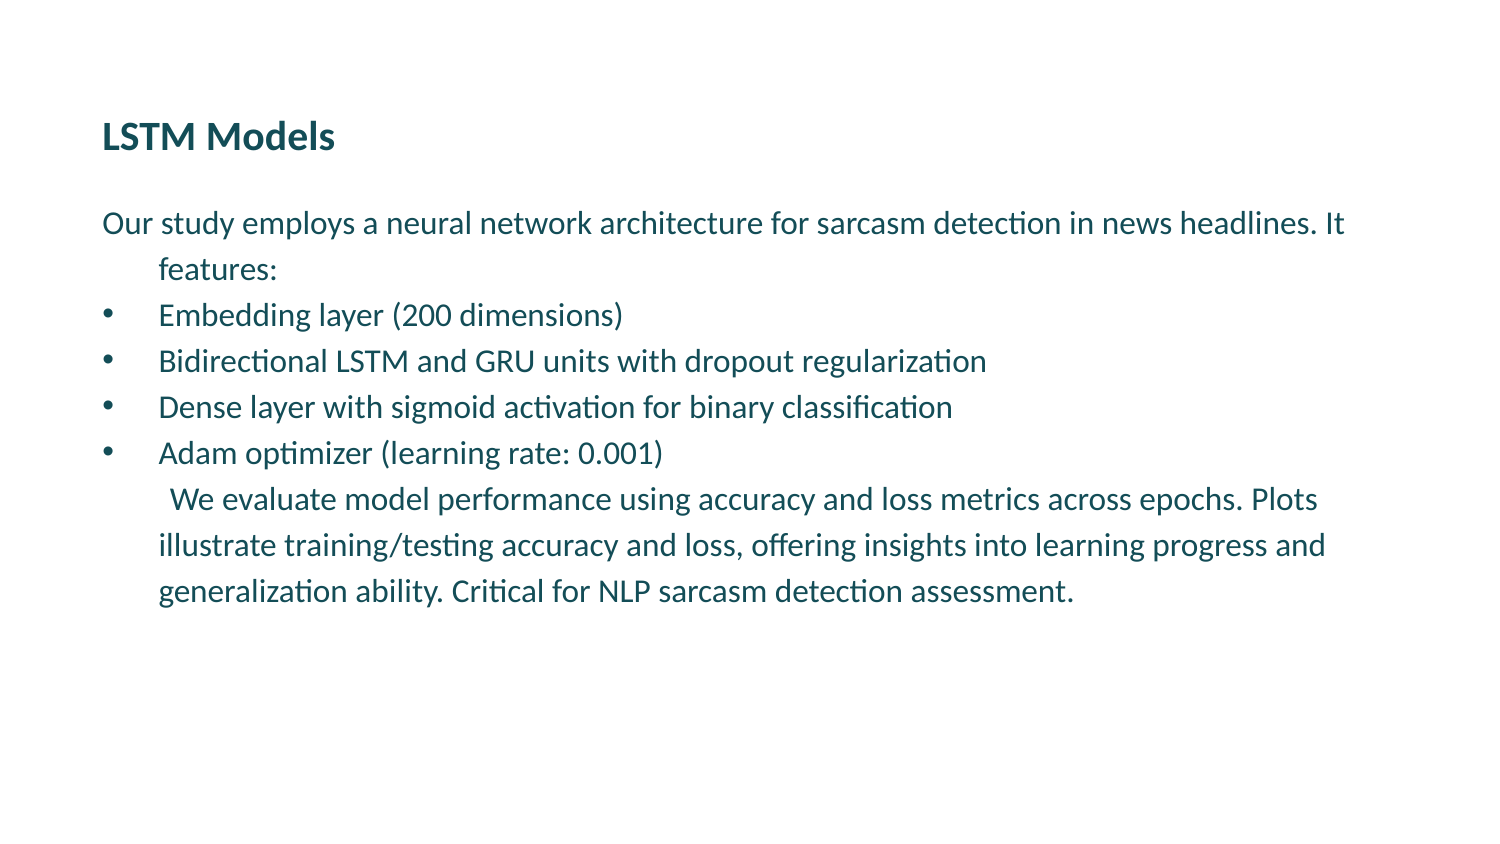

LSTM Models

Our study employs a neural network architecture for sarcasm detection in news headlines. It features:
Embedding layer (200 dimensions)
Bidirectional LSTM and GRU units with dropout regularization
Dense layer with sigmoid activation for binary classification
Adam optimizer (learning rate: 0.001)
         We evaluate model performance using accuracy and loss metrics across epochs. Plots illustrate training/testing accuracy and loss, offering insights into learning progress and generalization ability. Critical for NLP sarcasm detection assessment.